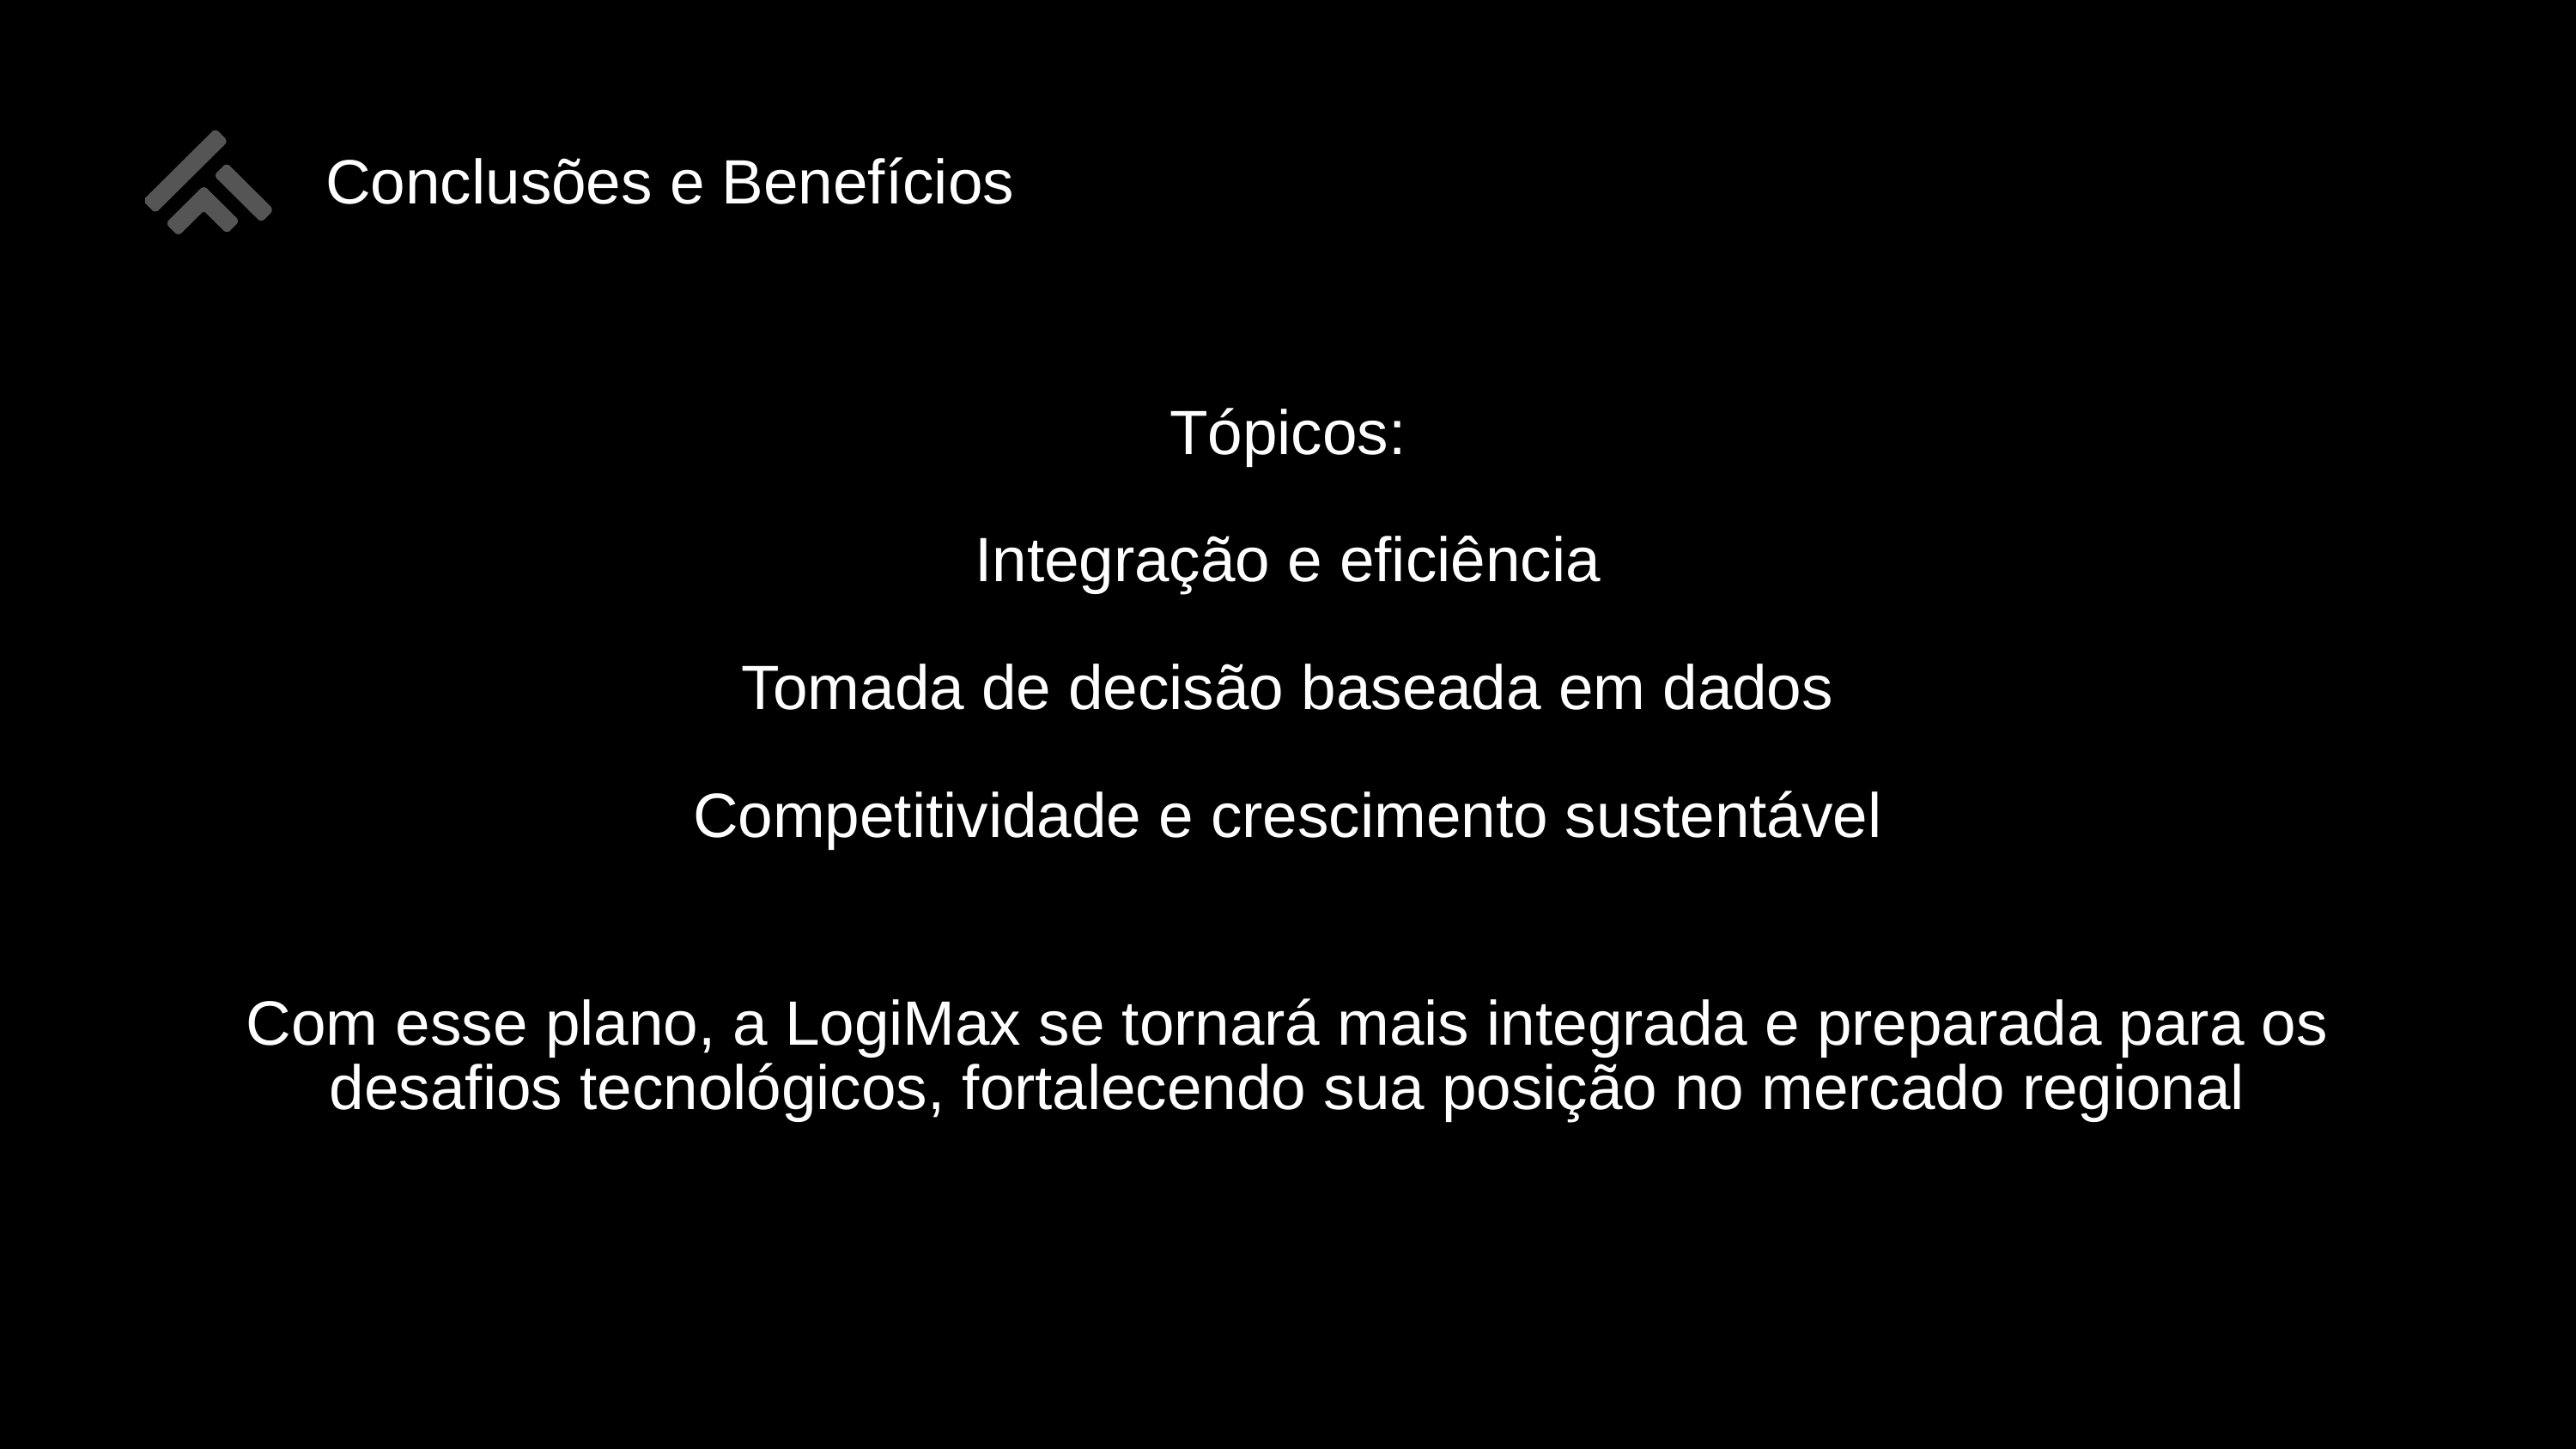

Conclusões e Benefícios
Tópicos:

Integração e eficiência

Tomada de decisão baseada em dados

Competitividade e crescimento sustentável
Com esse plano, a LogiMax se tornará mais integrada e preparada para os desafios tecnológicos, fortalecendo sua posição no mercado regional